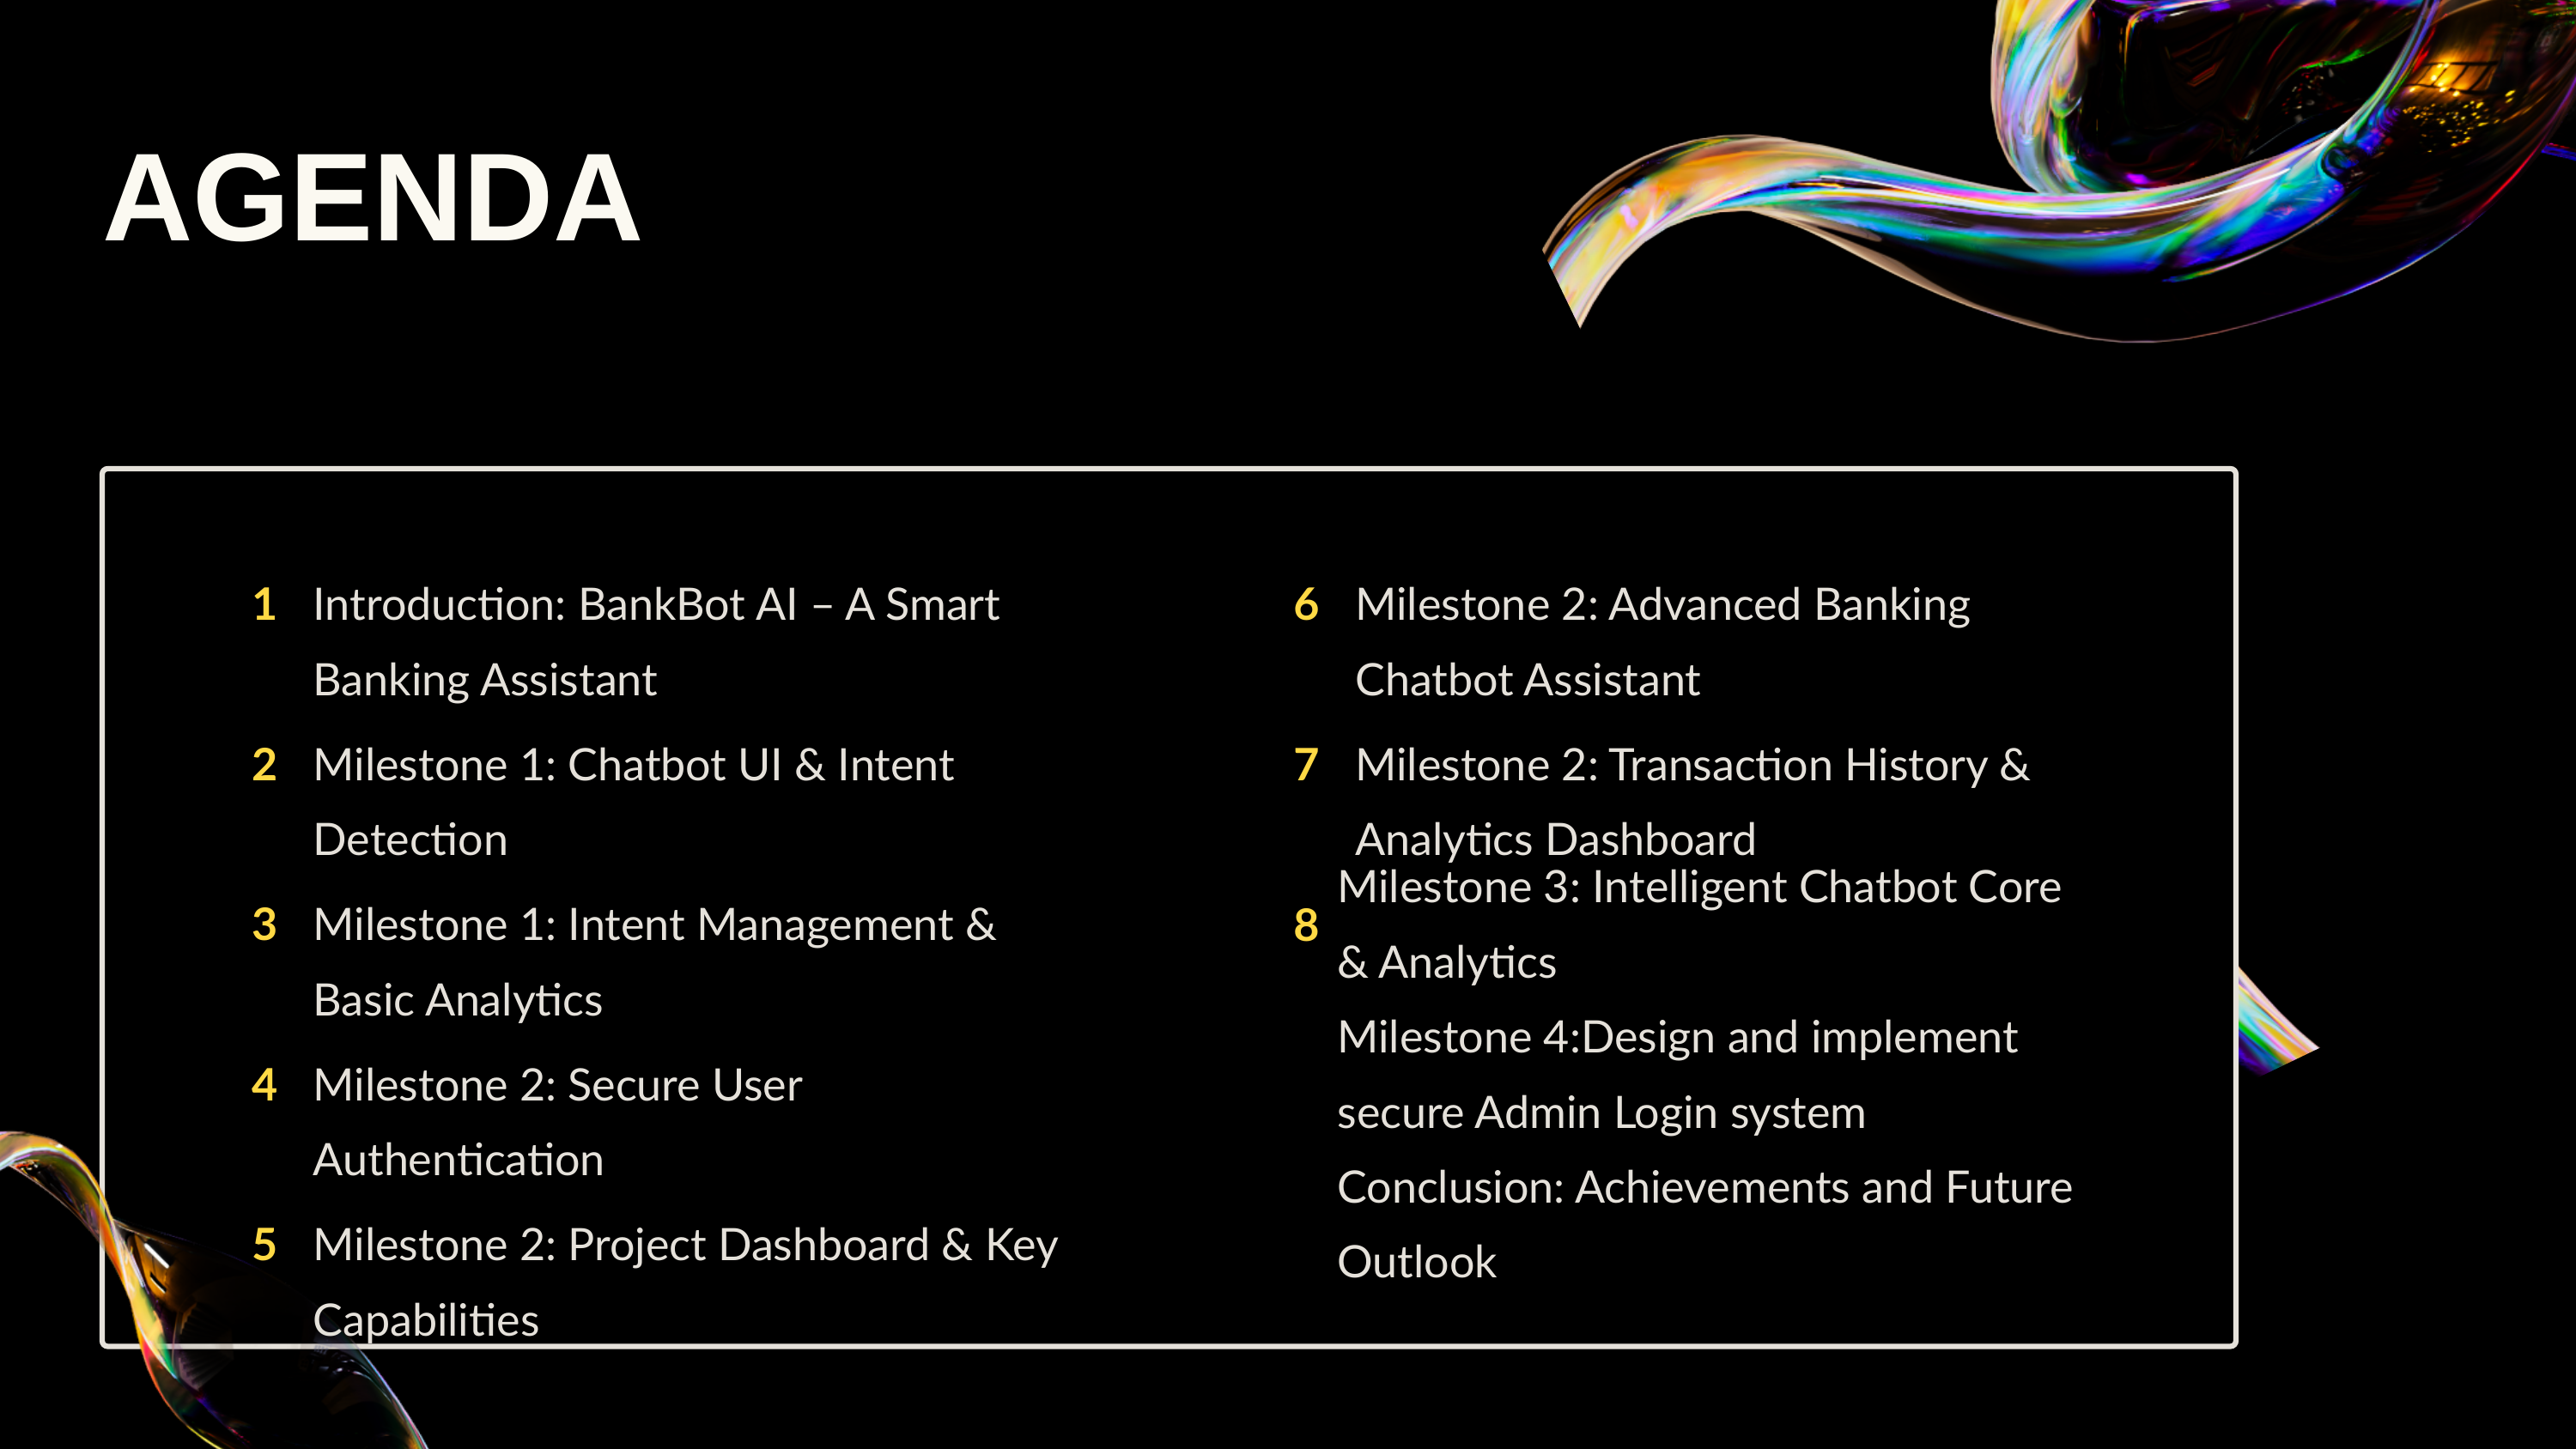

AGENDA

1
Introduction: BankBot AI – A Smart Banking Assistant
6
Milestone 2: Advanced Banking Chatbot Assistant
2
Milestone 1: Chatbot UI & Intent Detection
7
Milestone 2: Transaction History & Analytics Dashboard

Milestone 3: Intelligent Chatbot Core & Analytics
Milestone 4:Design and implement secure Admin Login system
Conclusion: Achievements and Future Outlook

3
Milestone 1: Intent Management & Basic Analytics

8
4
Milestone 2: Secure User Authentication

5
Milestone 2: Project Dashboard & Key Capabilities